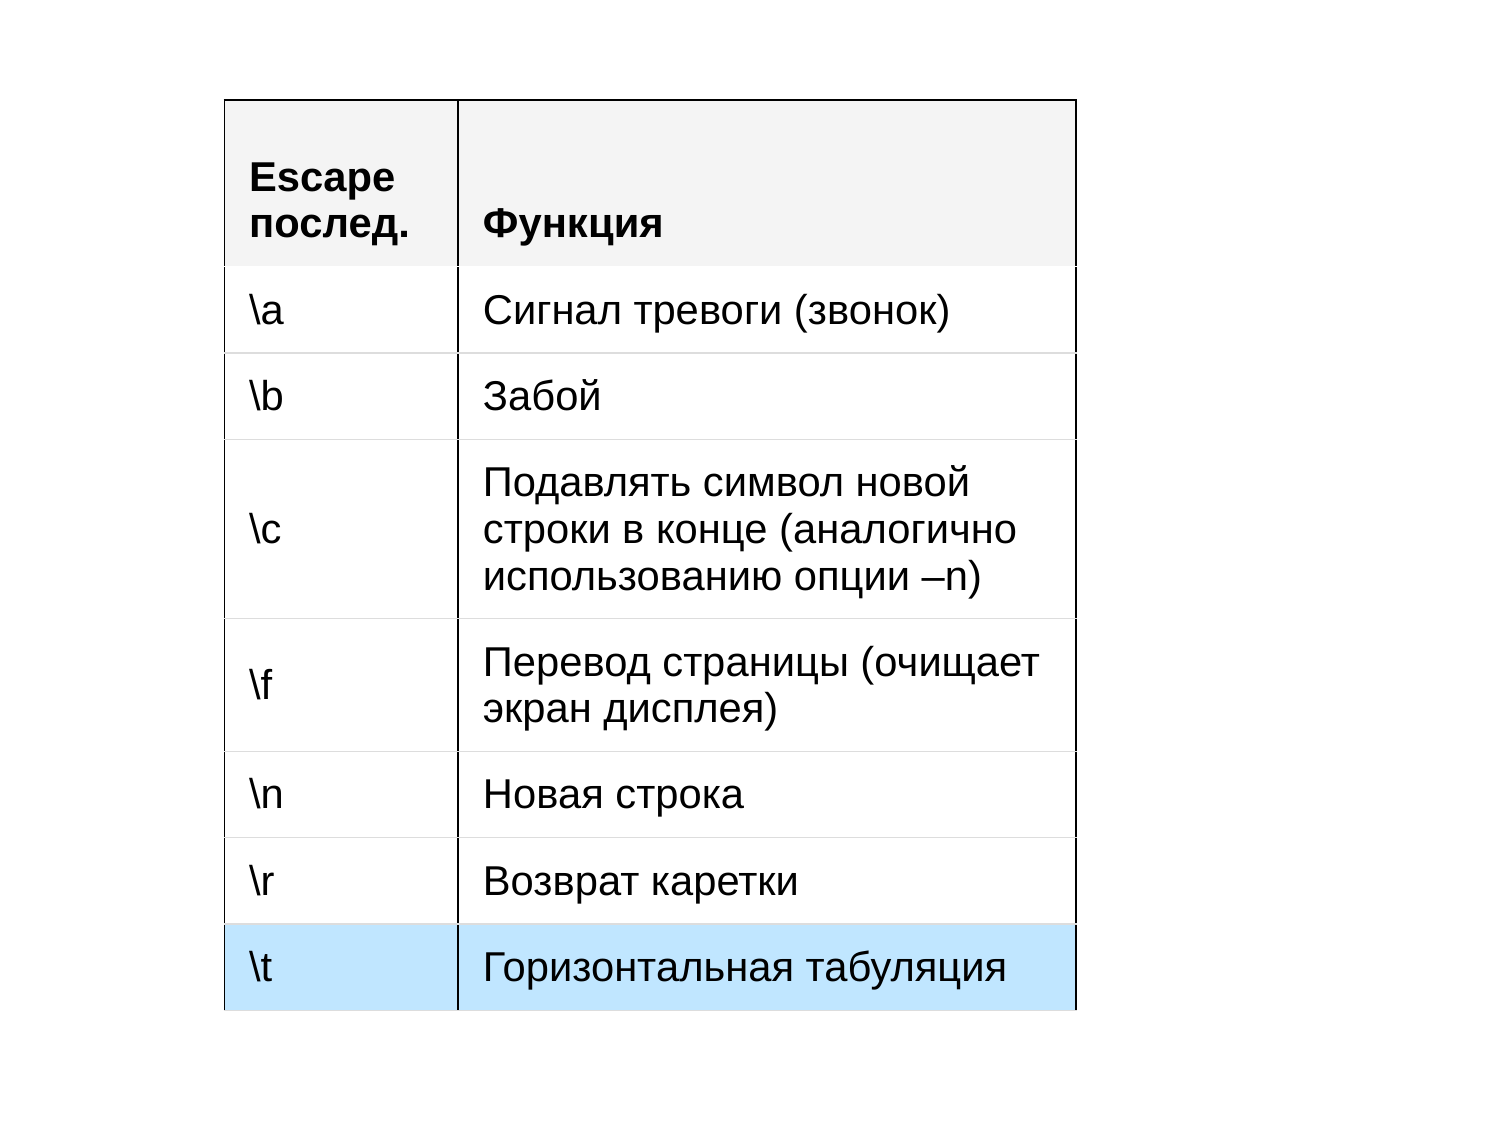

#
| Escape послед. | Функция |
| --- | --- |
| \a | Сигнал тревоги (звонок) |
| \b | Забой |
| \c | Подавлять символ новой строки в конце (аналогично использованию опции –n) |
| \f | Перевод страницы (очищает экран дисплея) |
| \n | Новая строка |
| \r | Возврат каретки |
| \t | Горизонтальная табуляция |